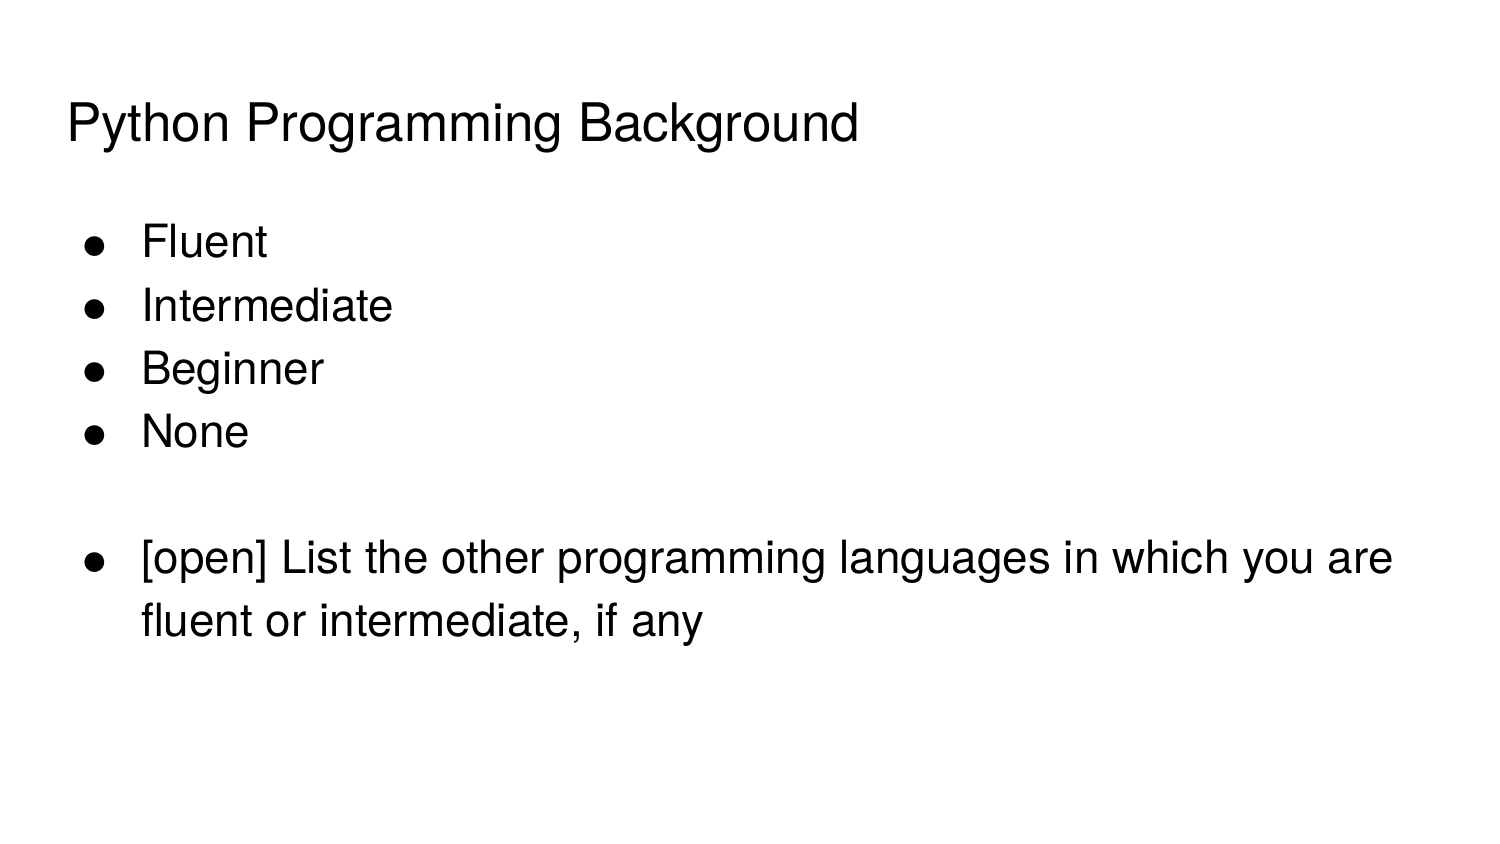

# Python Programming Background
Fluent
Intermediate
Beginner
None
[open] List the other programming languages in which you are fluent or intermediate, if any